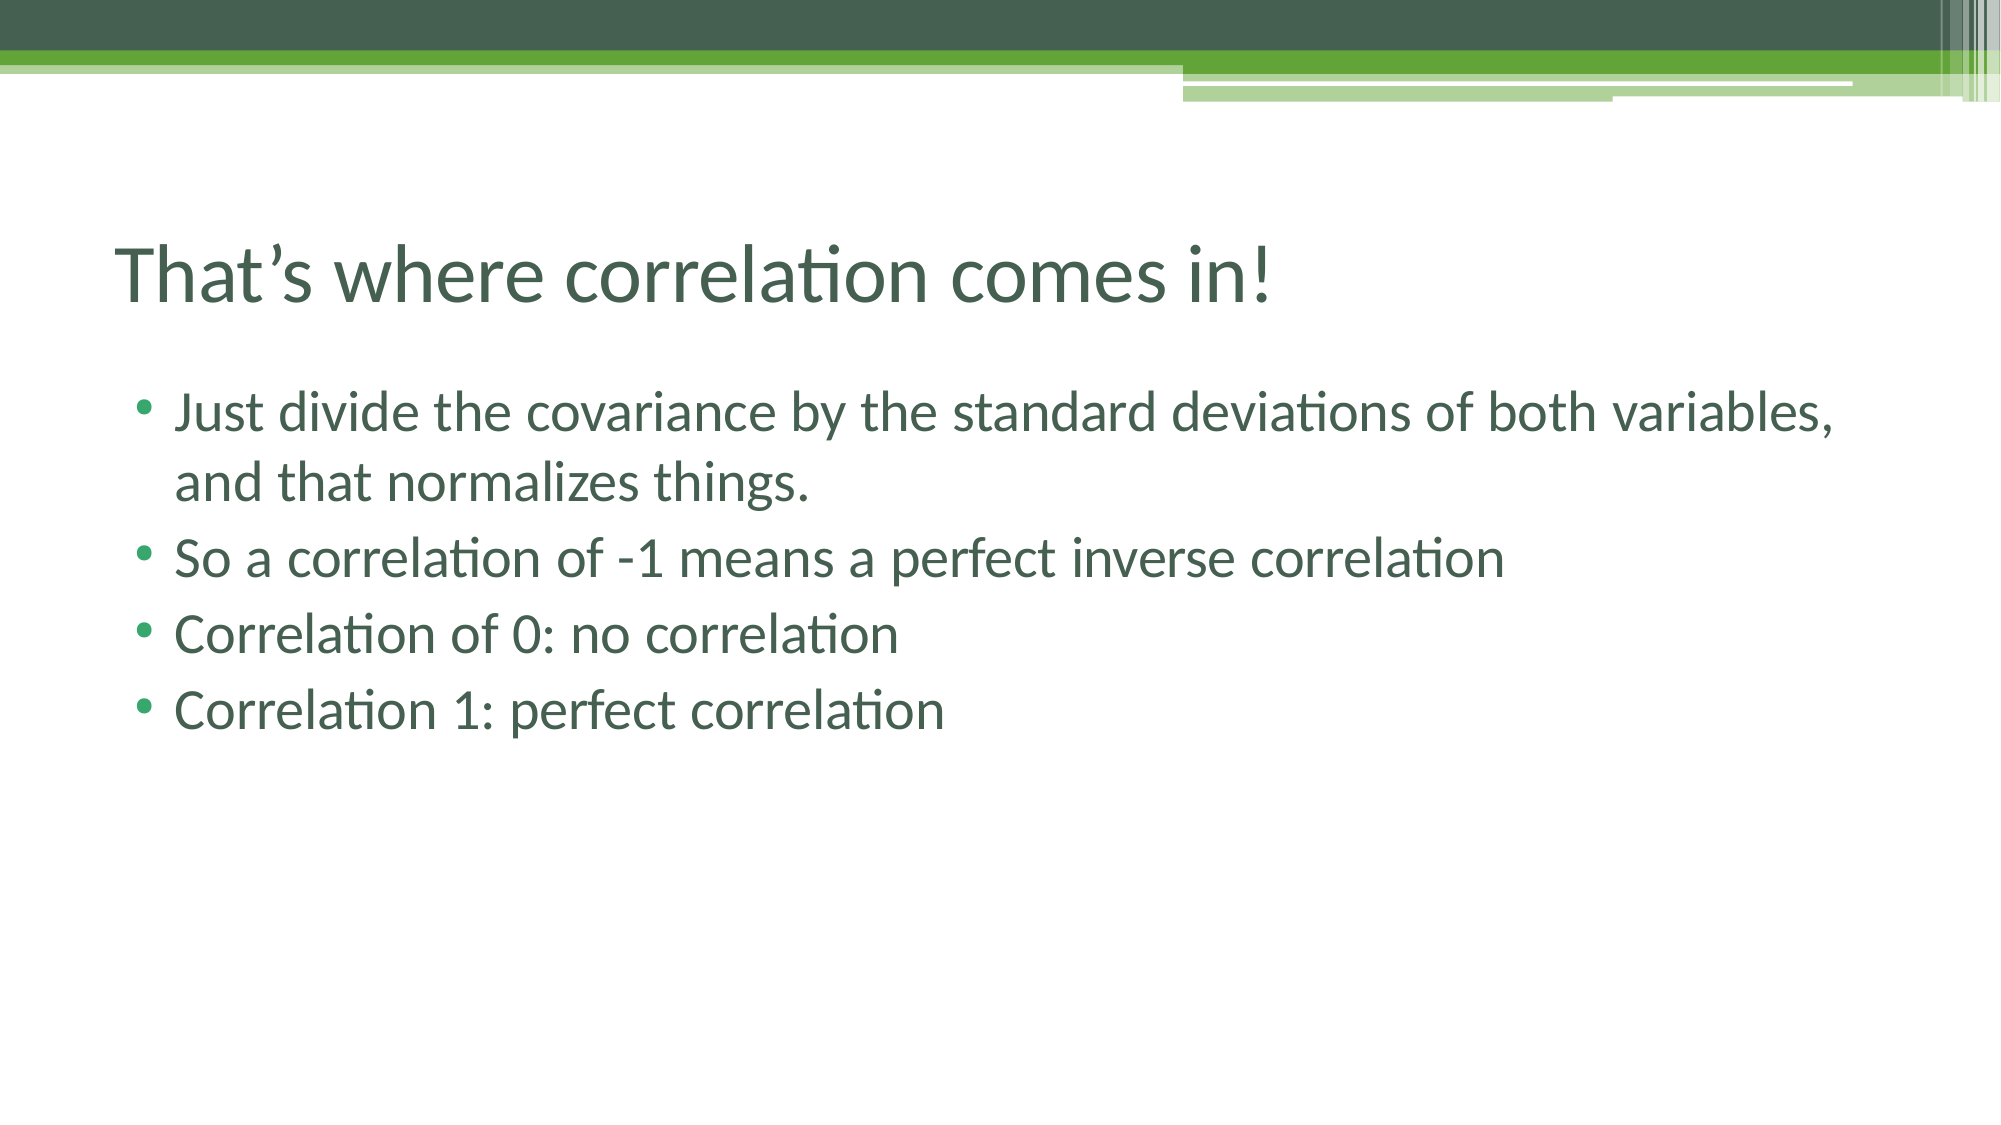

# That’s where correlation comes in!
Just divide the covariance by the standard deviations of both variables,  and that normalizes things.
So a correlation of -1 means a perfect inverse correlation
Correlation of 0: no correlation
Correlation 1: perfect correlation